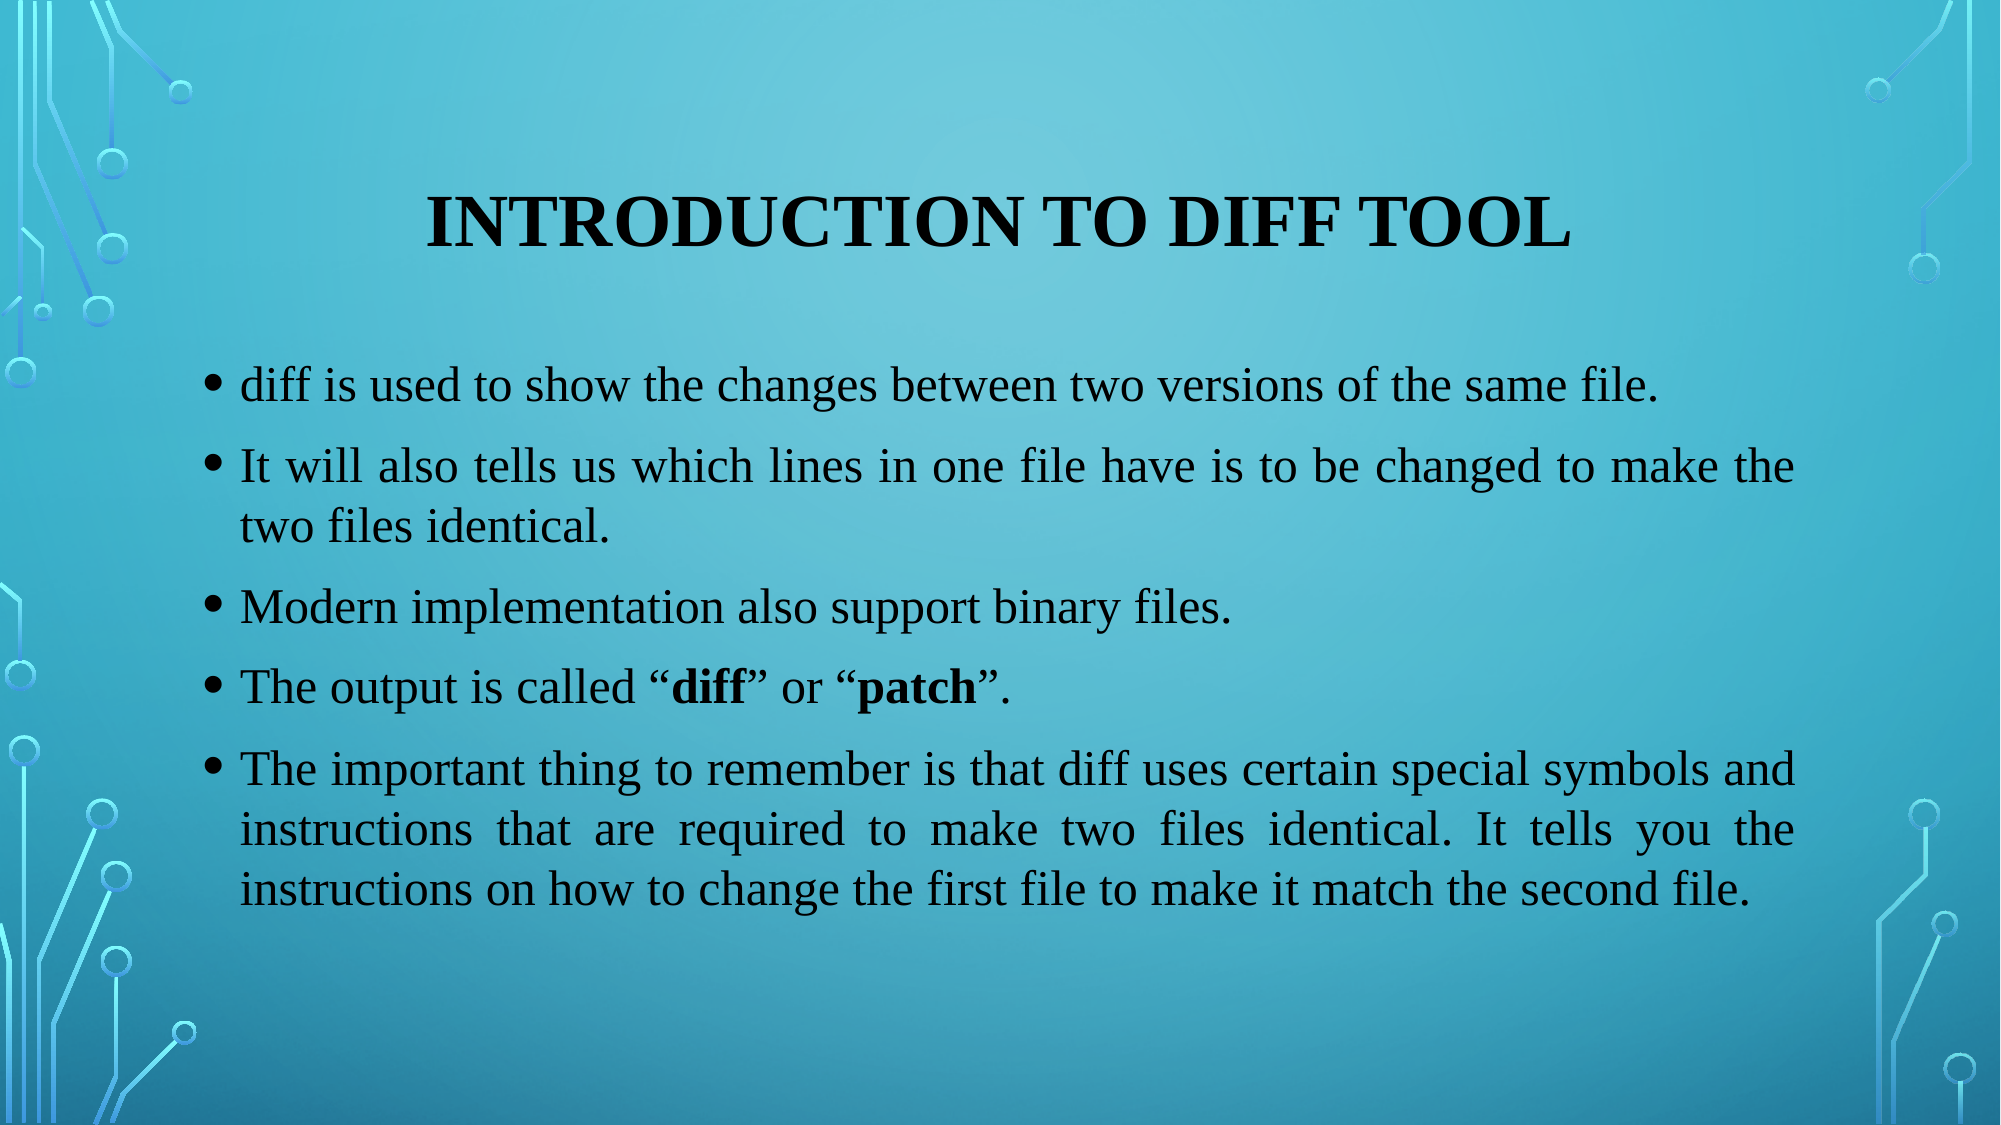

# INTRODUCTION TO diff Tool
diff is used to show the changes between two versions of the same file.
It will also tells us which lines in one file have is to be changed to make the two files identical.
Modern implementation also support binary files.
The output is called “diff” or “patch”.
The important thing to remember is that diff uses certain special symbols and instructions that are required to make two files identical. It tells you the instructions on how to change the first file to make it match the second file.